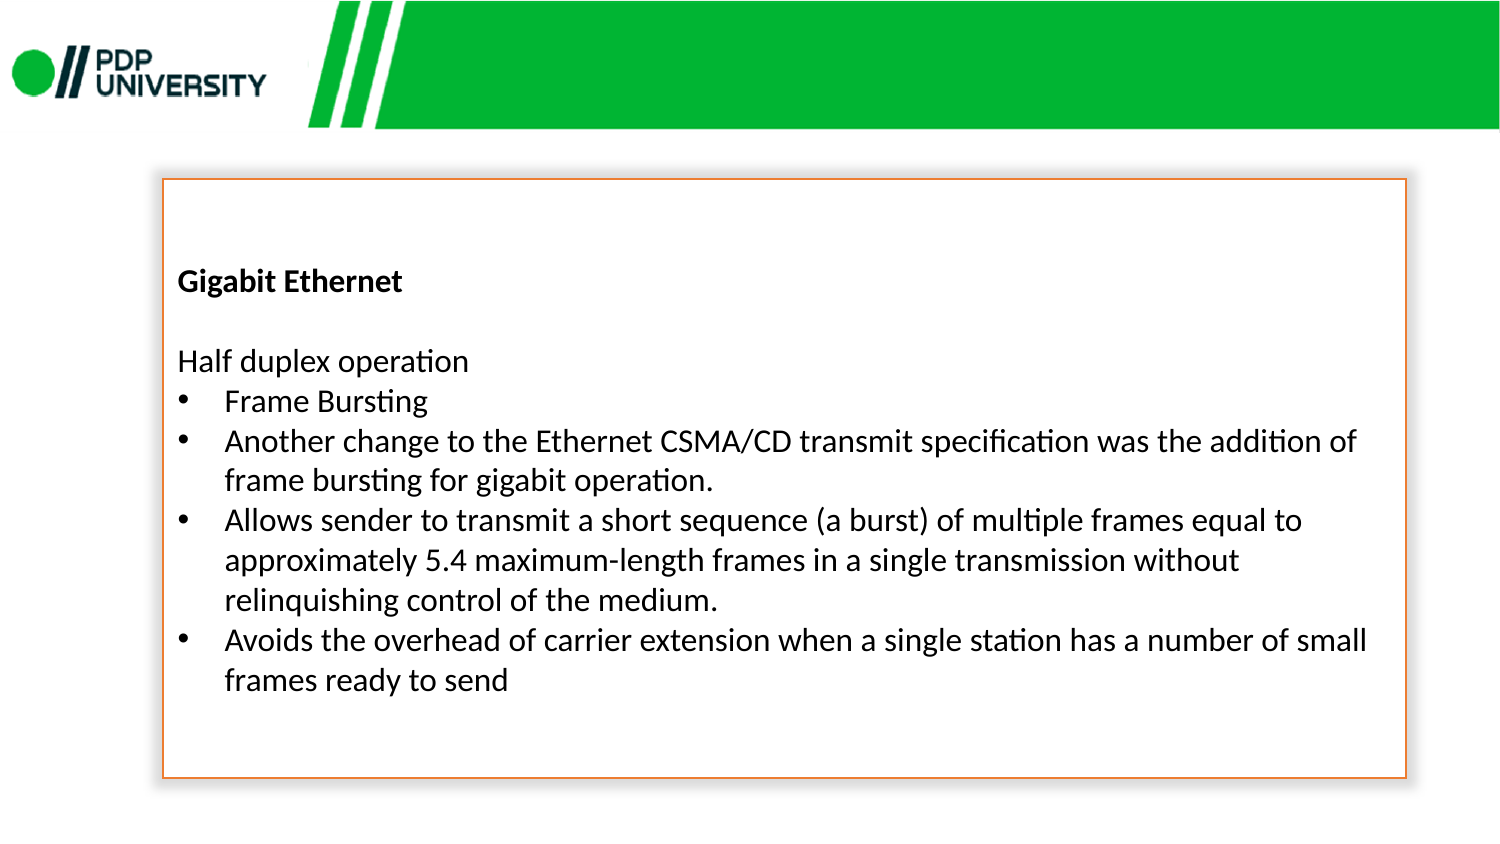

Gigabit Ethernet

Half duplex operation
Frame Bursting
Another change to the Ethernet CSMA/CD transmit specification was the addition of frame bursting for gigabit operation.
Allows sender to transmit a short sequence (a burst) of multiple frames equal to approximately 5.4 maximum-length frames in a single transmission without relinquishing control of the medium.
Avoids the overhead of carrier extension when a single station has a number of small frames ready to send